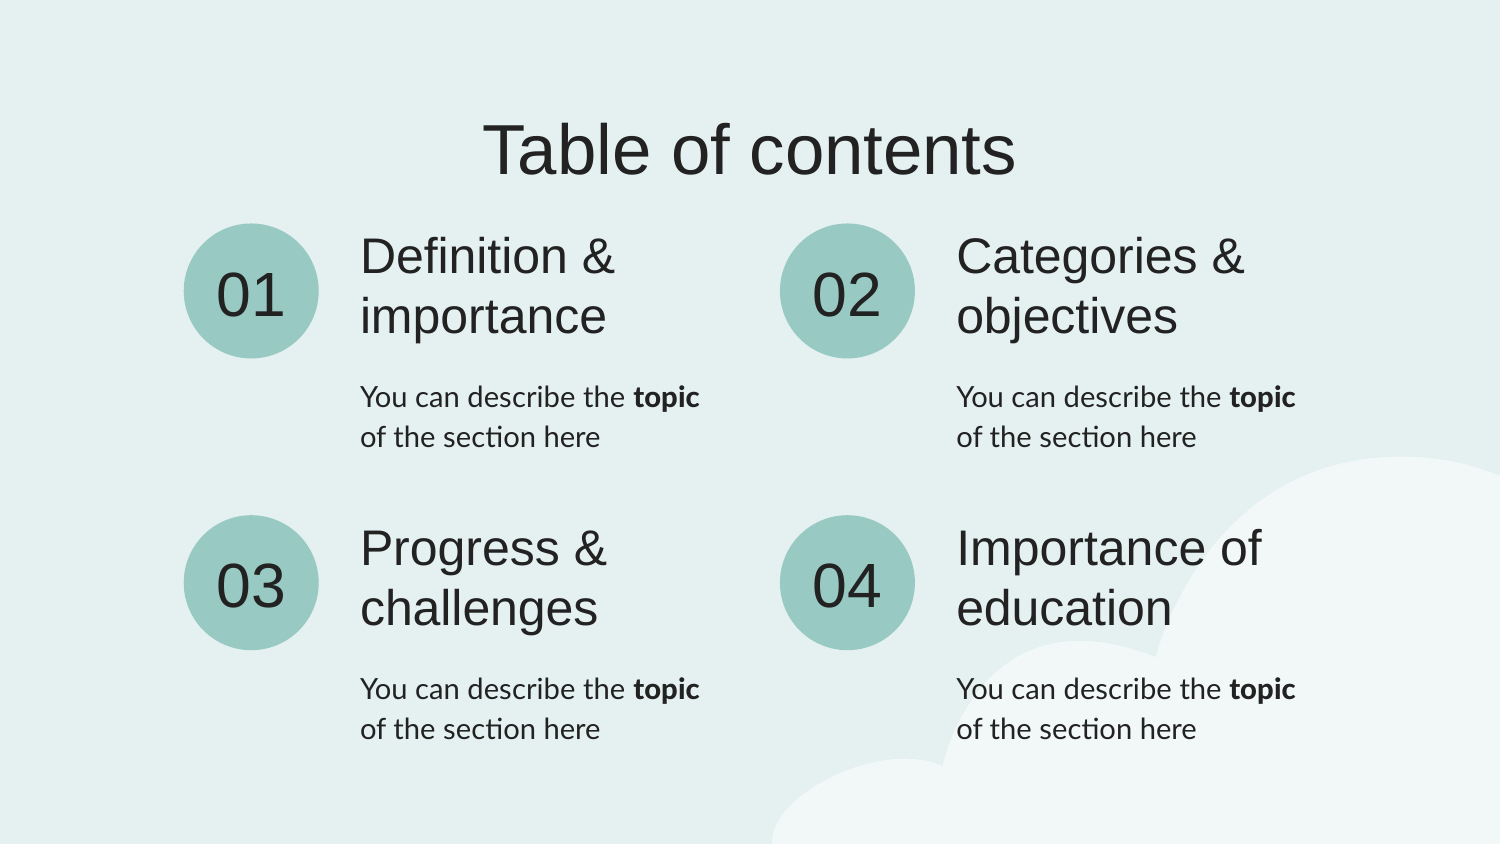

# Table of contents

Definition & importance

Categories & objectives
01
02
You can describe the topic of the section here
You can describe the topic of the section here

Progress & challenges

Importance of education
03
04
You can describe the topic of the section here
You can describe the topic of the section here